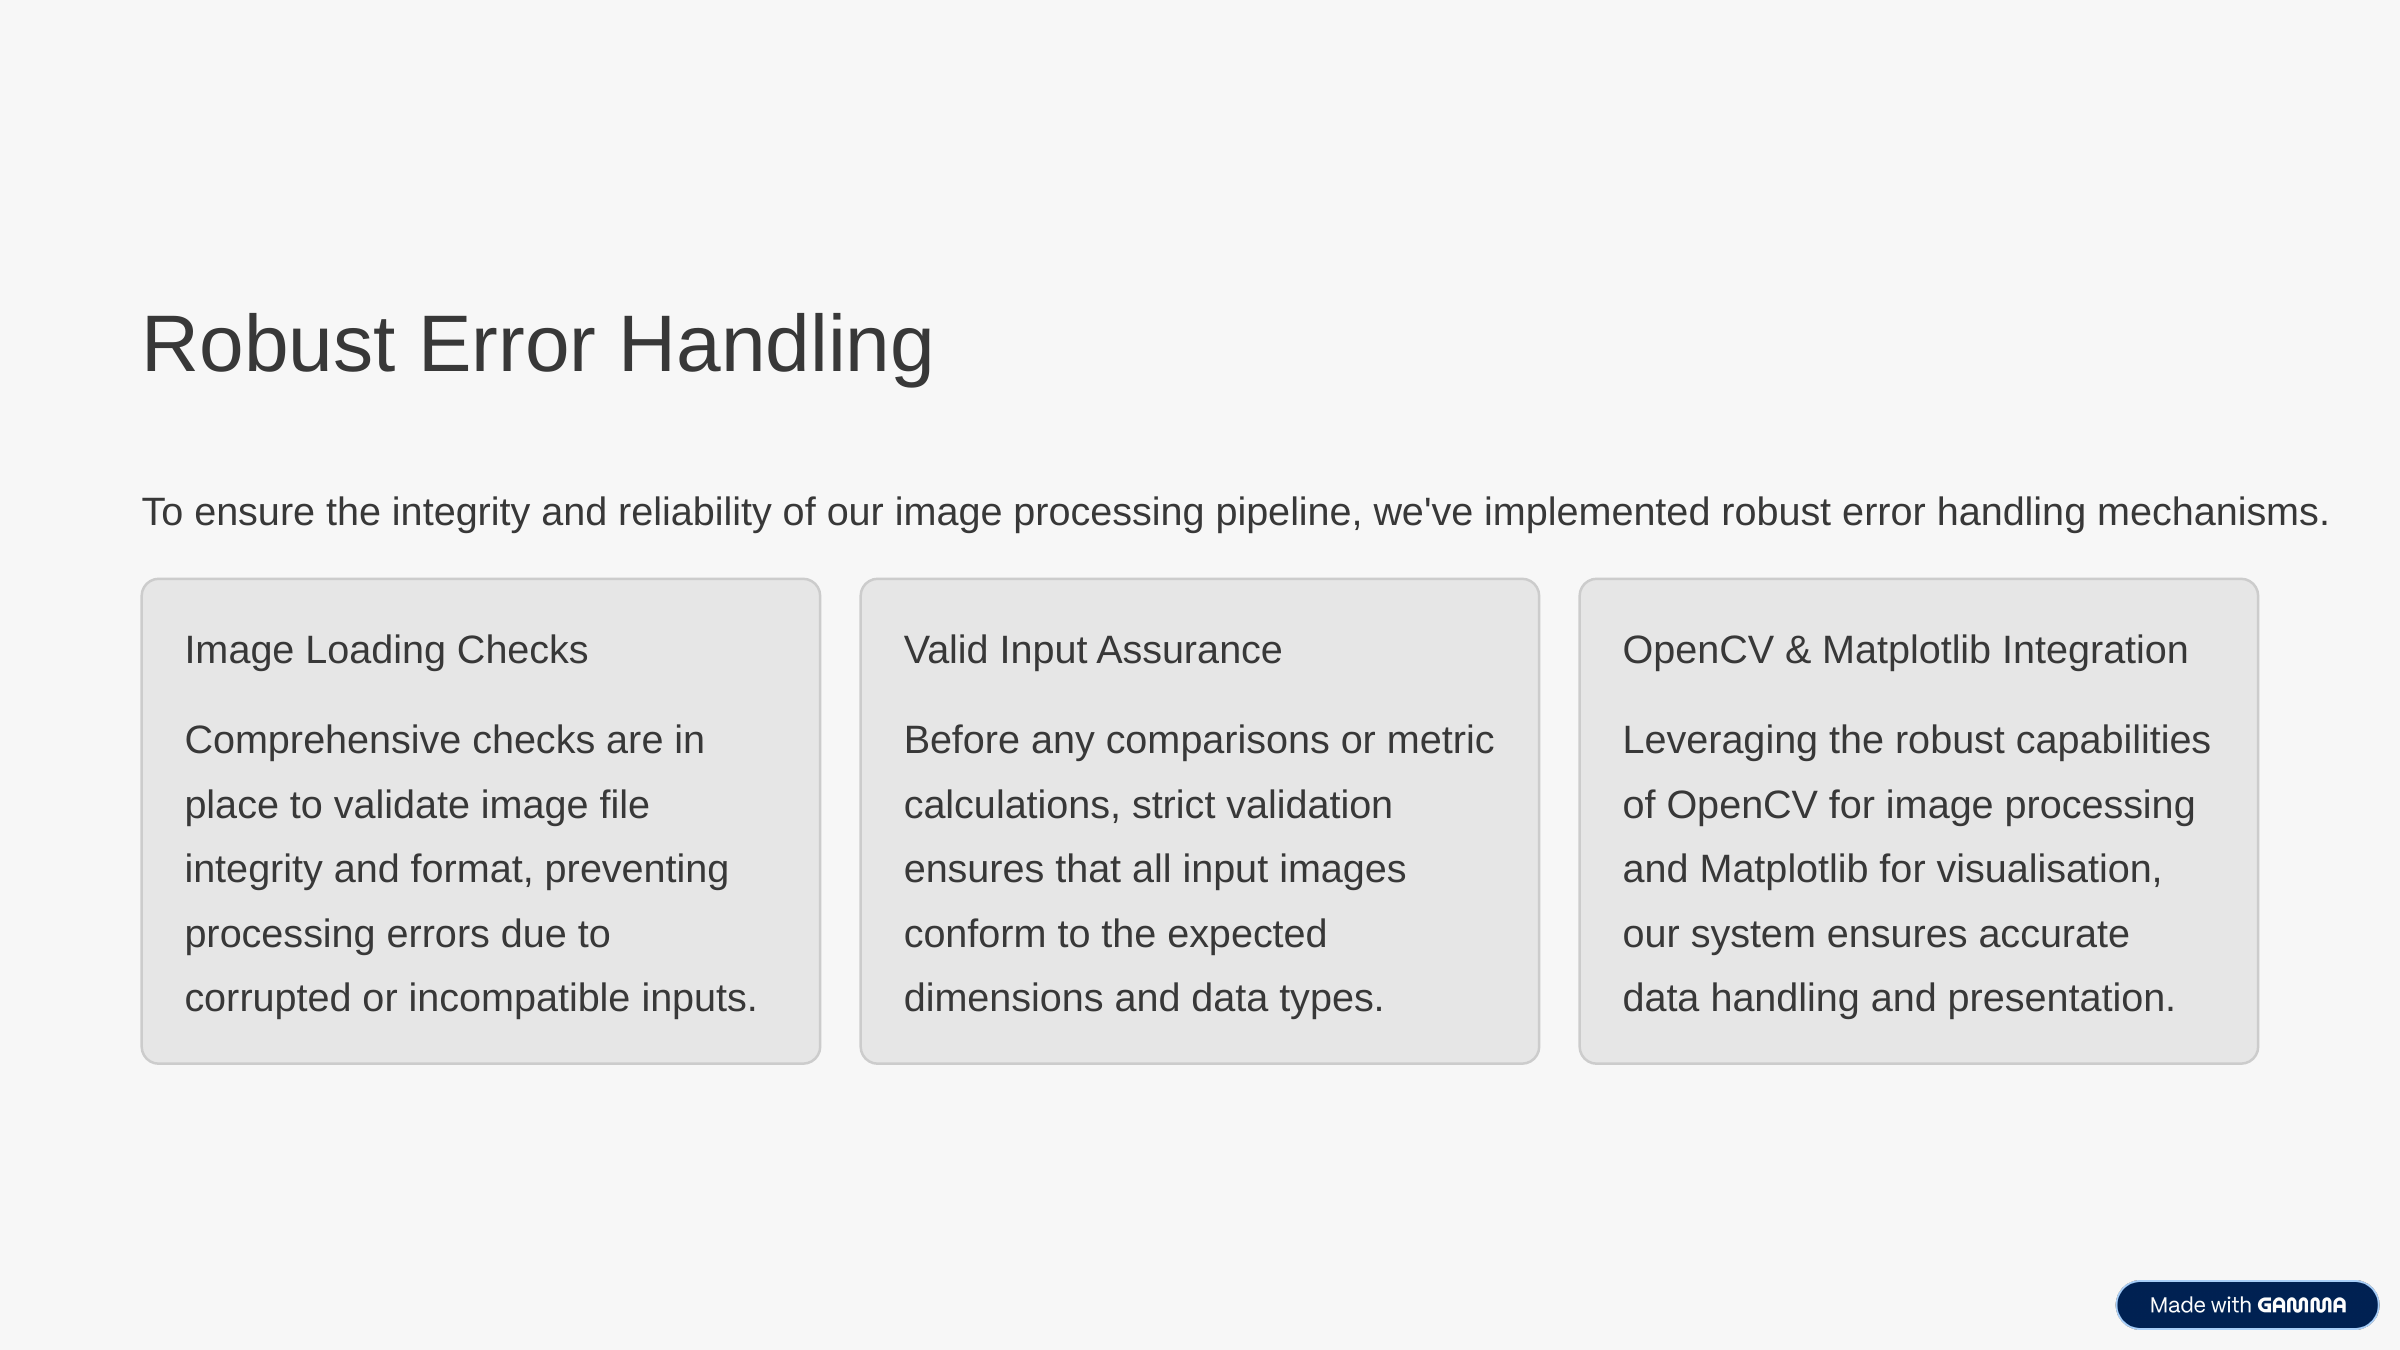

Robust Error Handling
To ensure the integrity and reliability of our image processing pipeline, we've implemented robust error handling mechanisms.

Image Loading Checks
Valid Input Assurance
OpenCV & Matplotlib Integration
Comprehensive checks are in place to validate image file integrity and format, preventing processing errors due to corrupted or incompatible inputs.
Before any comparisons or metric calculations, strict validation ensures that all input images conform to the expected dimensions and data types.
Leveraging the robust capabilities of OpenCV for image processing and Matplotlib for visualisation, our system ensures accurate data handling and presentation.